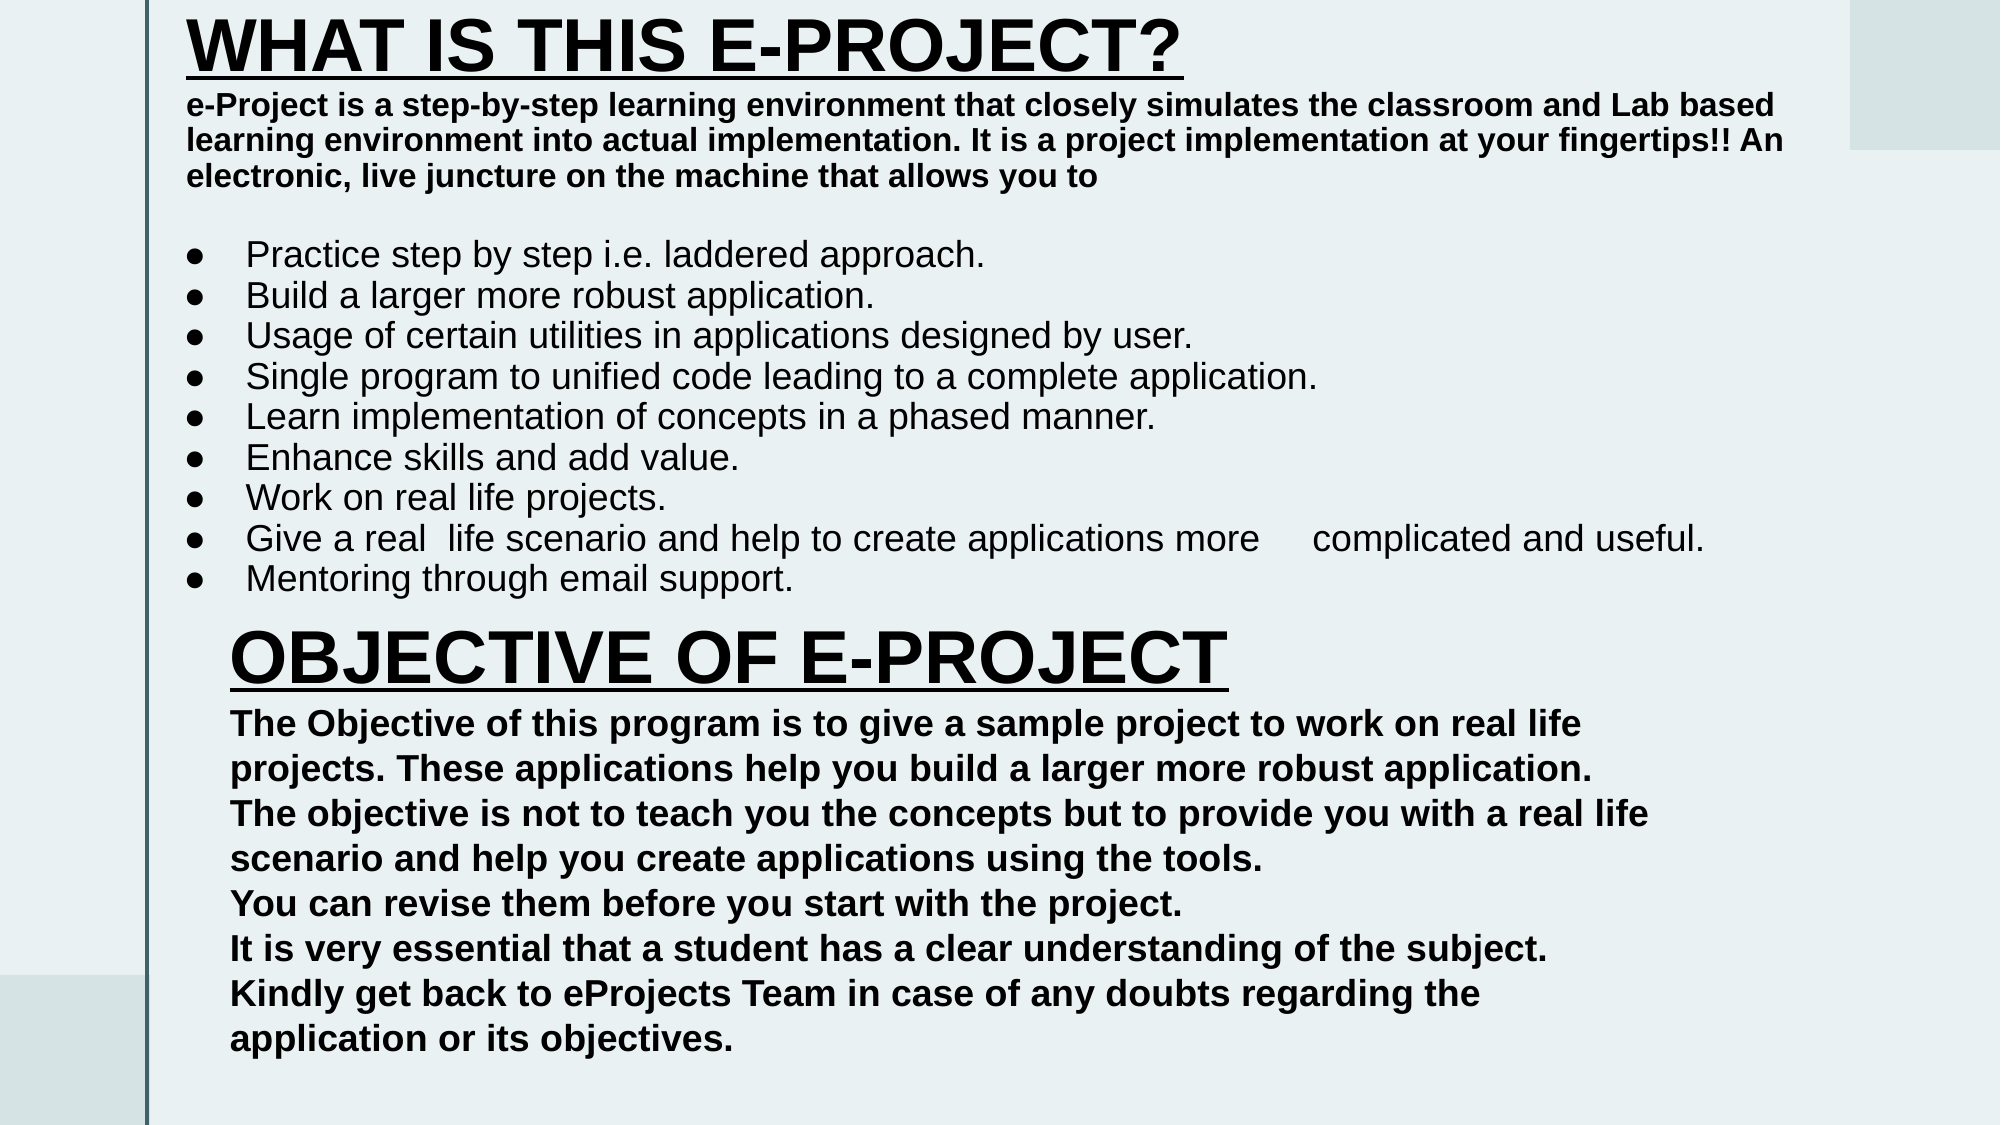

# WHAT IS THIS E-PROJECT?
e-Project is a step-by-step learning environment that closely simulates the classroom and Lab based learning environment into actual implementation. It is a project implementation at your fingertips!! An electronic, live juncture on the machine that allows you to

⦁    Practice step by step i.e. laddered approach.
⦁    Build a larger more robust application.
⦁    Usage of certain utilities in applications designed by user.
⦁    Single program to unified code leading to a complete application.
⦁    Learn implementation of concepts in a phased manner.
⦁    Enhance skills and add value.
⦁    Work on real life projects.
⦁    Give a real  life scenario and help to create applications more     complicated and useful.
⦁    Mentoring through email support.

OBJECTIVE OF E-PROJECT
The Objective of this program is to give a sample project to work on real life
projects. These applications help you build a larger more robust application.
The objective is not to teach you the concepts but to provide you with a real life
scenario and help you create applications using the tools.
You can revise them before you start with the project.
It is very essential that a student has a clear understanding of the subject.
Kindly get back to eProjects Team in case of any doubts regarding the
application or its objectives.